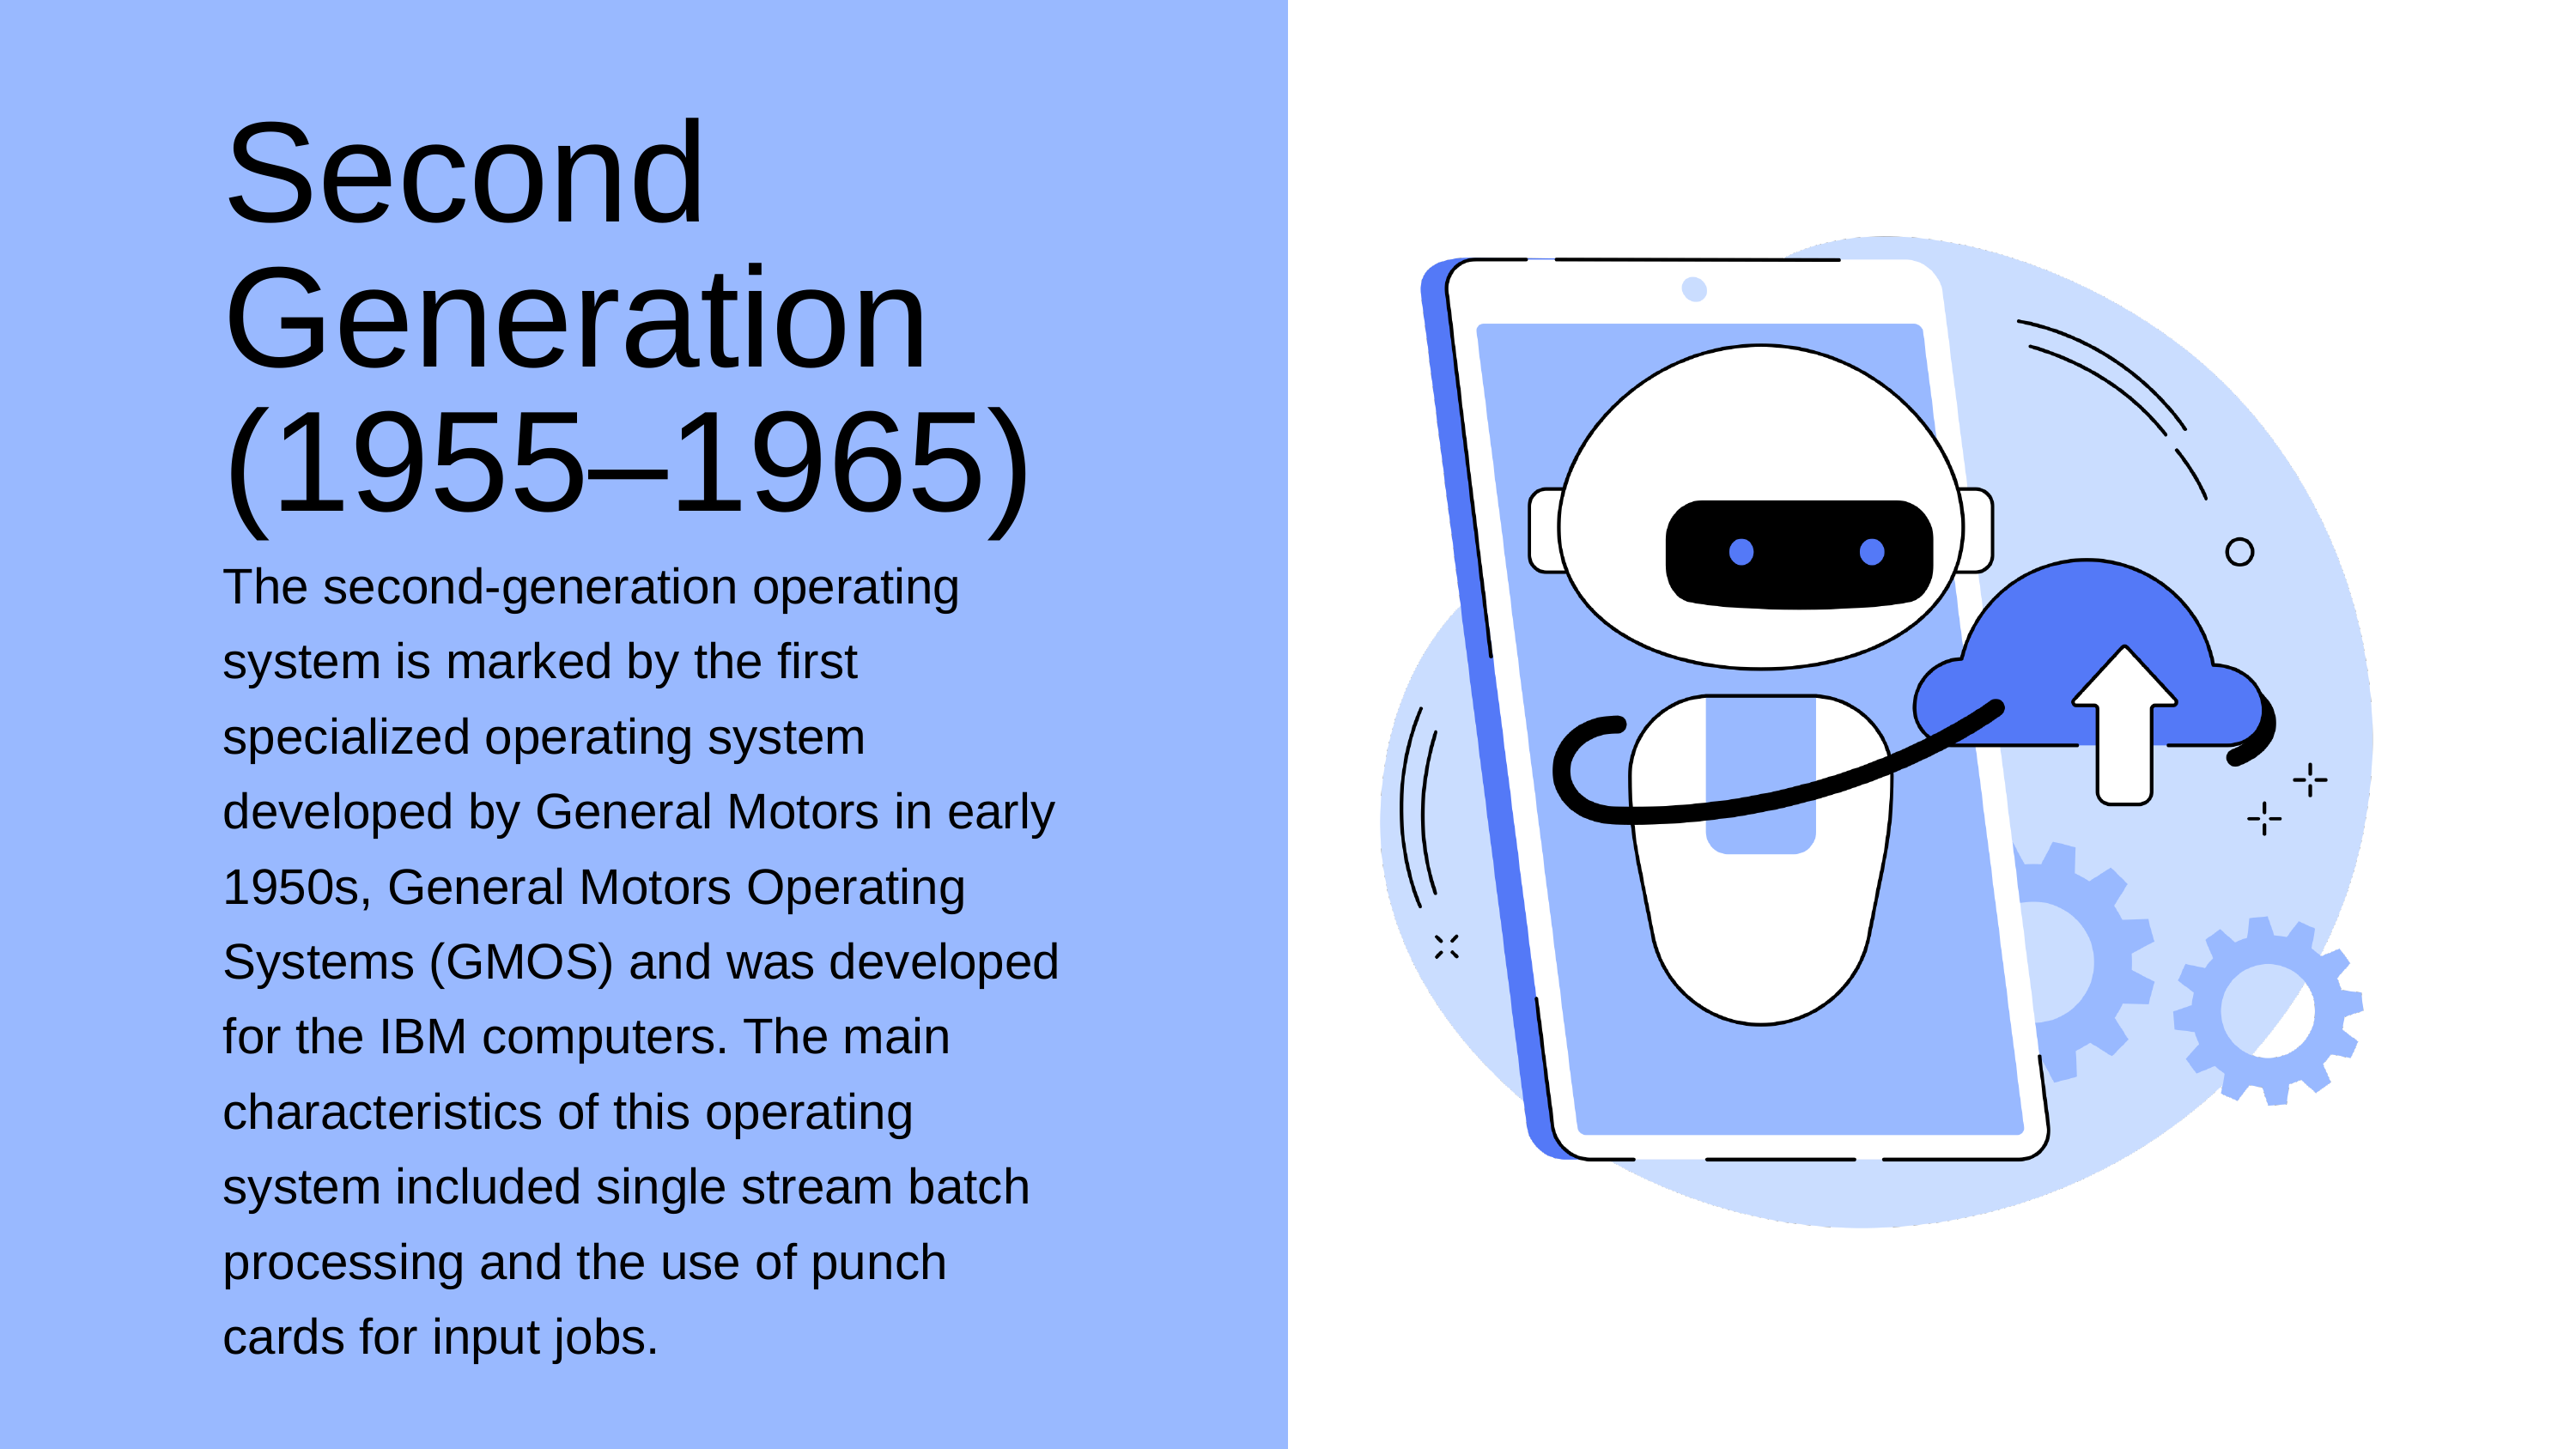

Second Generation (1955–1965)

The second-generation operating system is marked by the first specialized operating system developed by General Motors in early 1950s, General Motors Operating Systems (GMOS) and was developed for the IBM computers. The main characteristics of this operating system included single stream batch processing and the use of punch cards for input jobs.